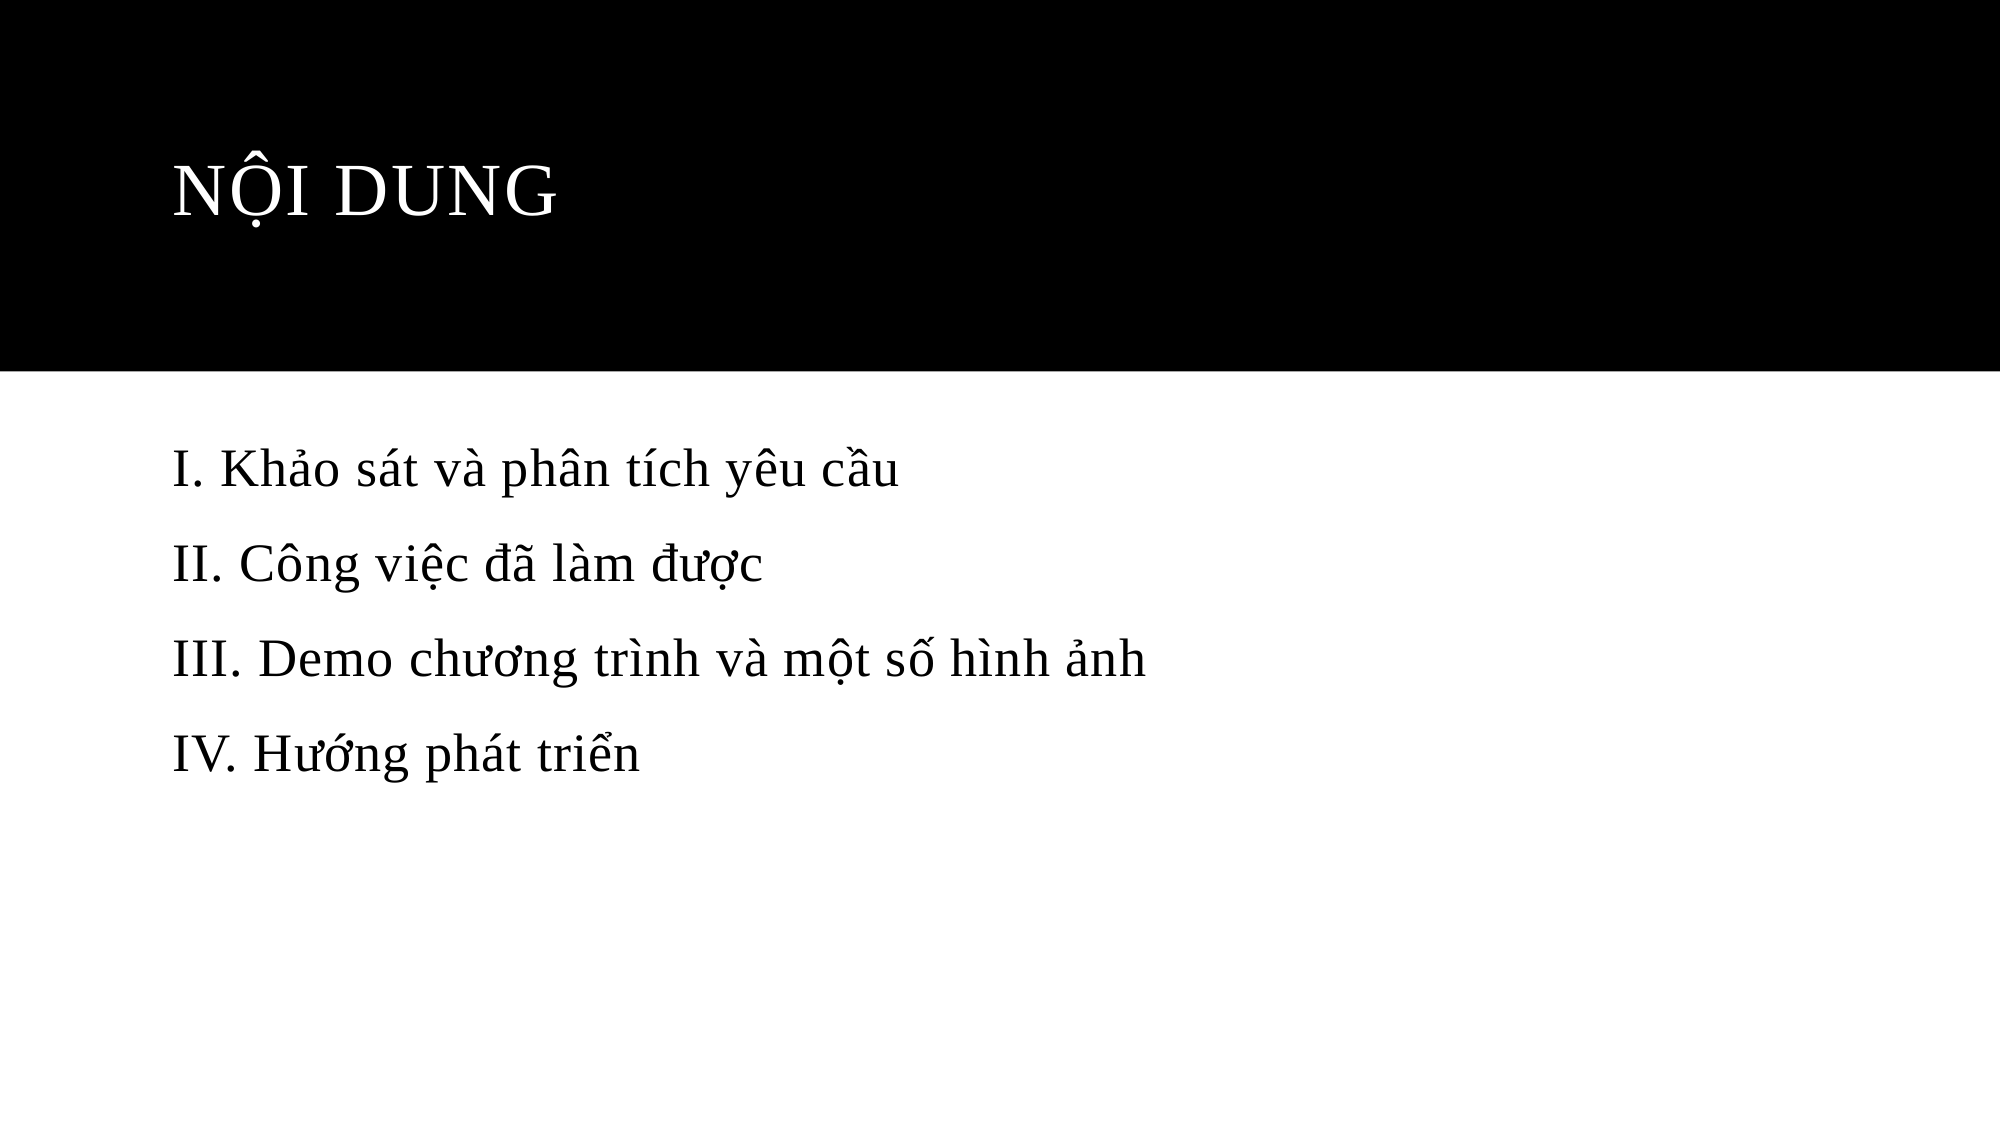

# Nội dung
I. Khảo sát và phân tích yêu cầu
II. Công việc đã làm được
III. Demo chương trình và một số hình ảnh
IV. Hướng phát triển